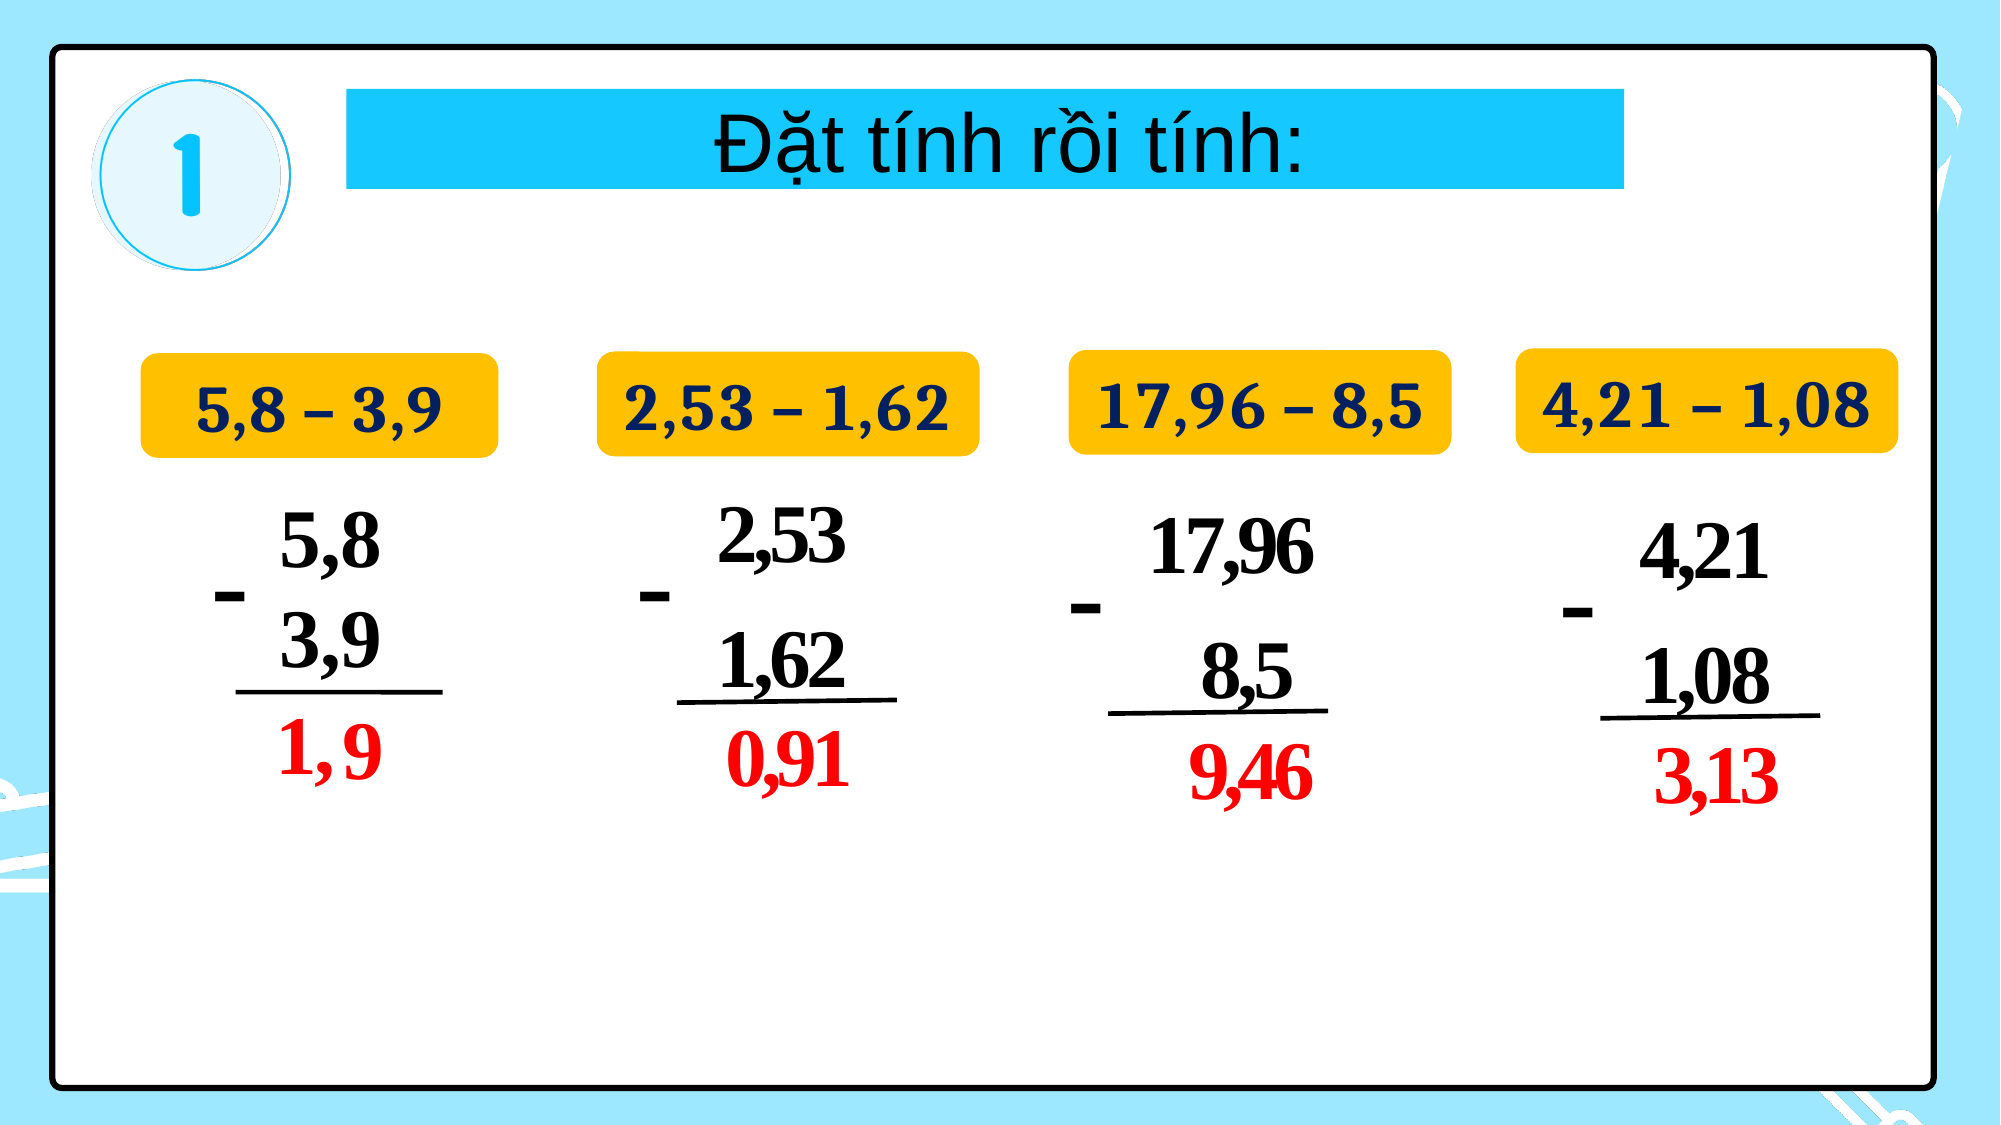

Đặt tính rồi tính:
4,21 – 1,08
17,96 – 8,5
2,53 – 1,62
5,8 – 3,9
2,53
1,62
17,96
   8,5
4,21
1,08
5,8
3,9
-
-
-
-

1
,
9

0,91

9,46

3,13